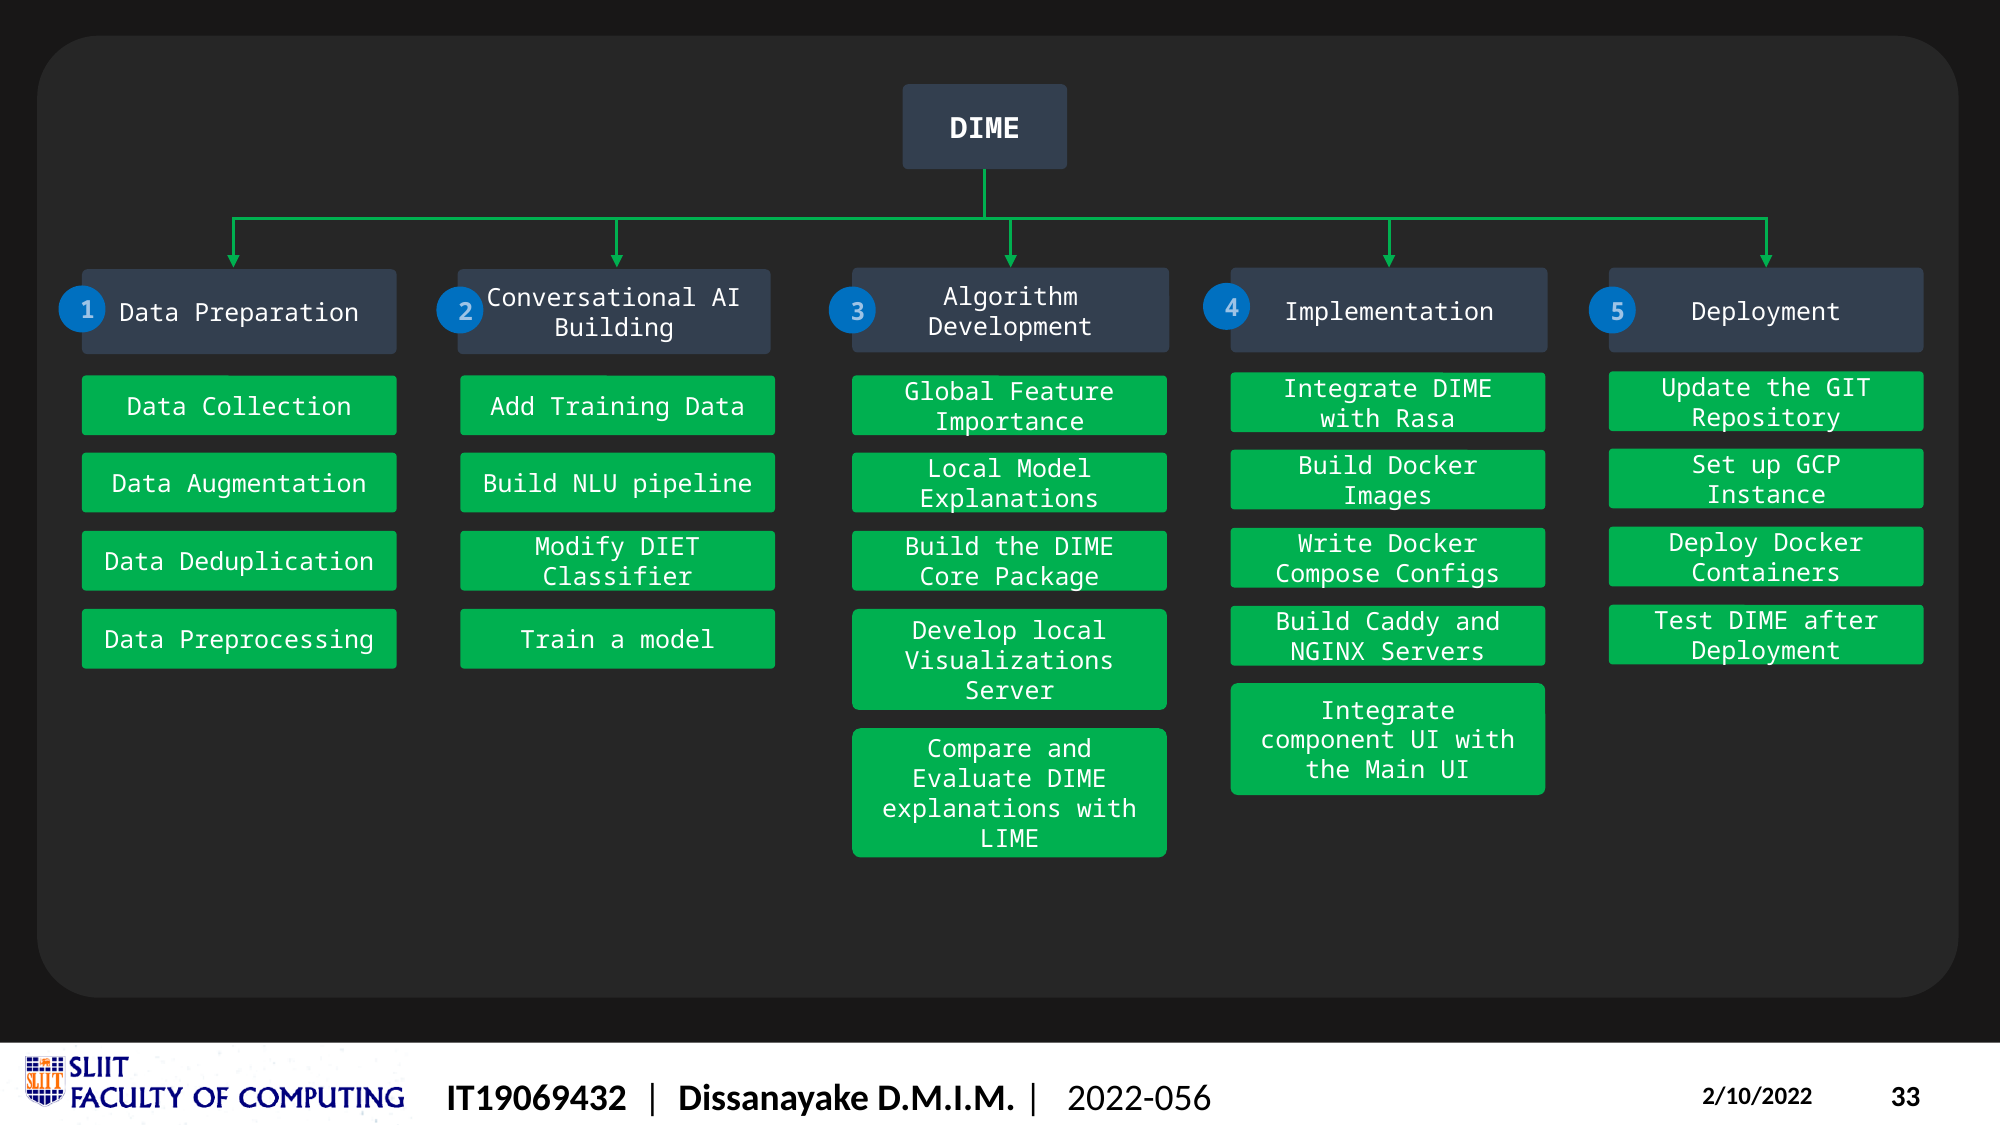

DIME
Algorithm Development
Implementation
Deployment
Data Preparation
Conversational AI Building
4
1
2
3
5
Update the GIT Repository
Integrate DIME with Rasa
Data Collection
Add Training Data
Global Feature Importance
Set up GCP Instance
Build Docker Images
Data Augmentation
Build NLU pipeline
Local Model Explanations
Deploy Docker Containers
Write Docker Compose Configs
Data Deduplication
Modify DIET Classifier
Build the DIME Core Package
Test DIME after Deployment
Build Caddy and NGINX Servers
Data Preprocessing
Train a model
Develop local Visualizations Server
Integrate component UI with the Main UI
Compare and Evaluate DIME explanations with LIME